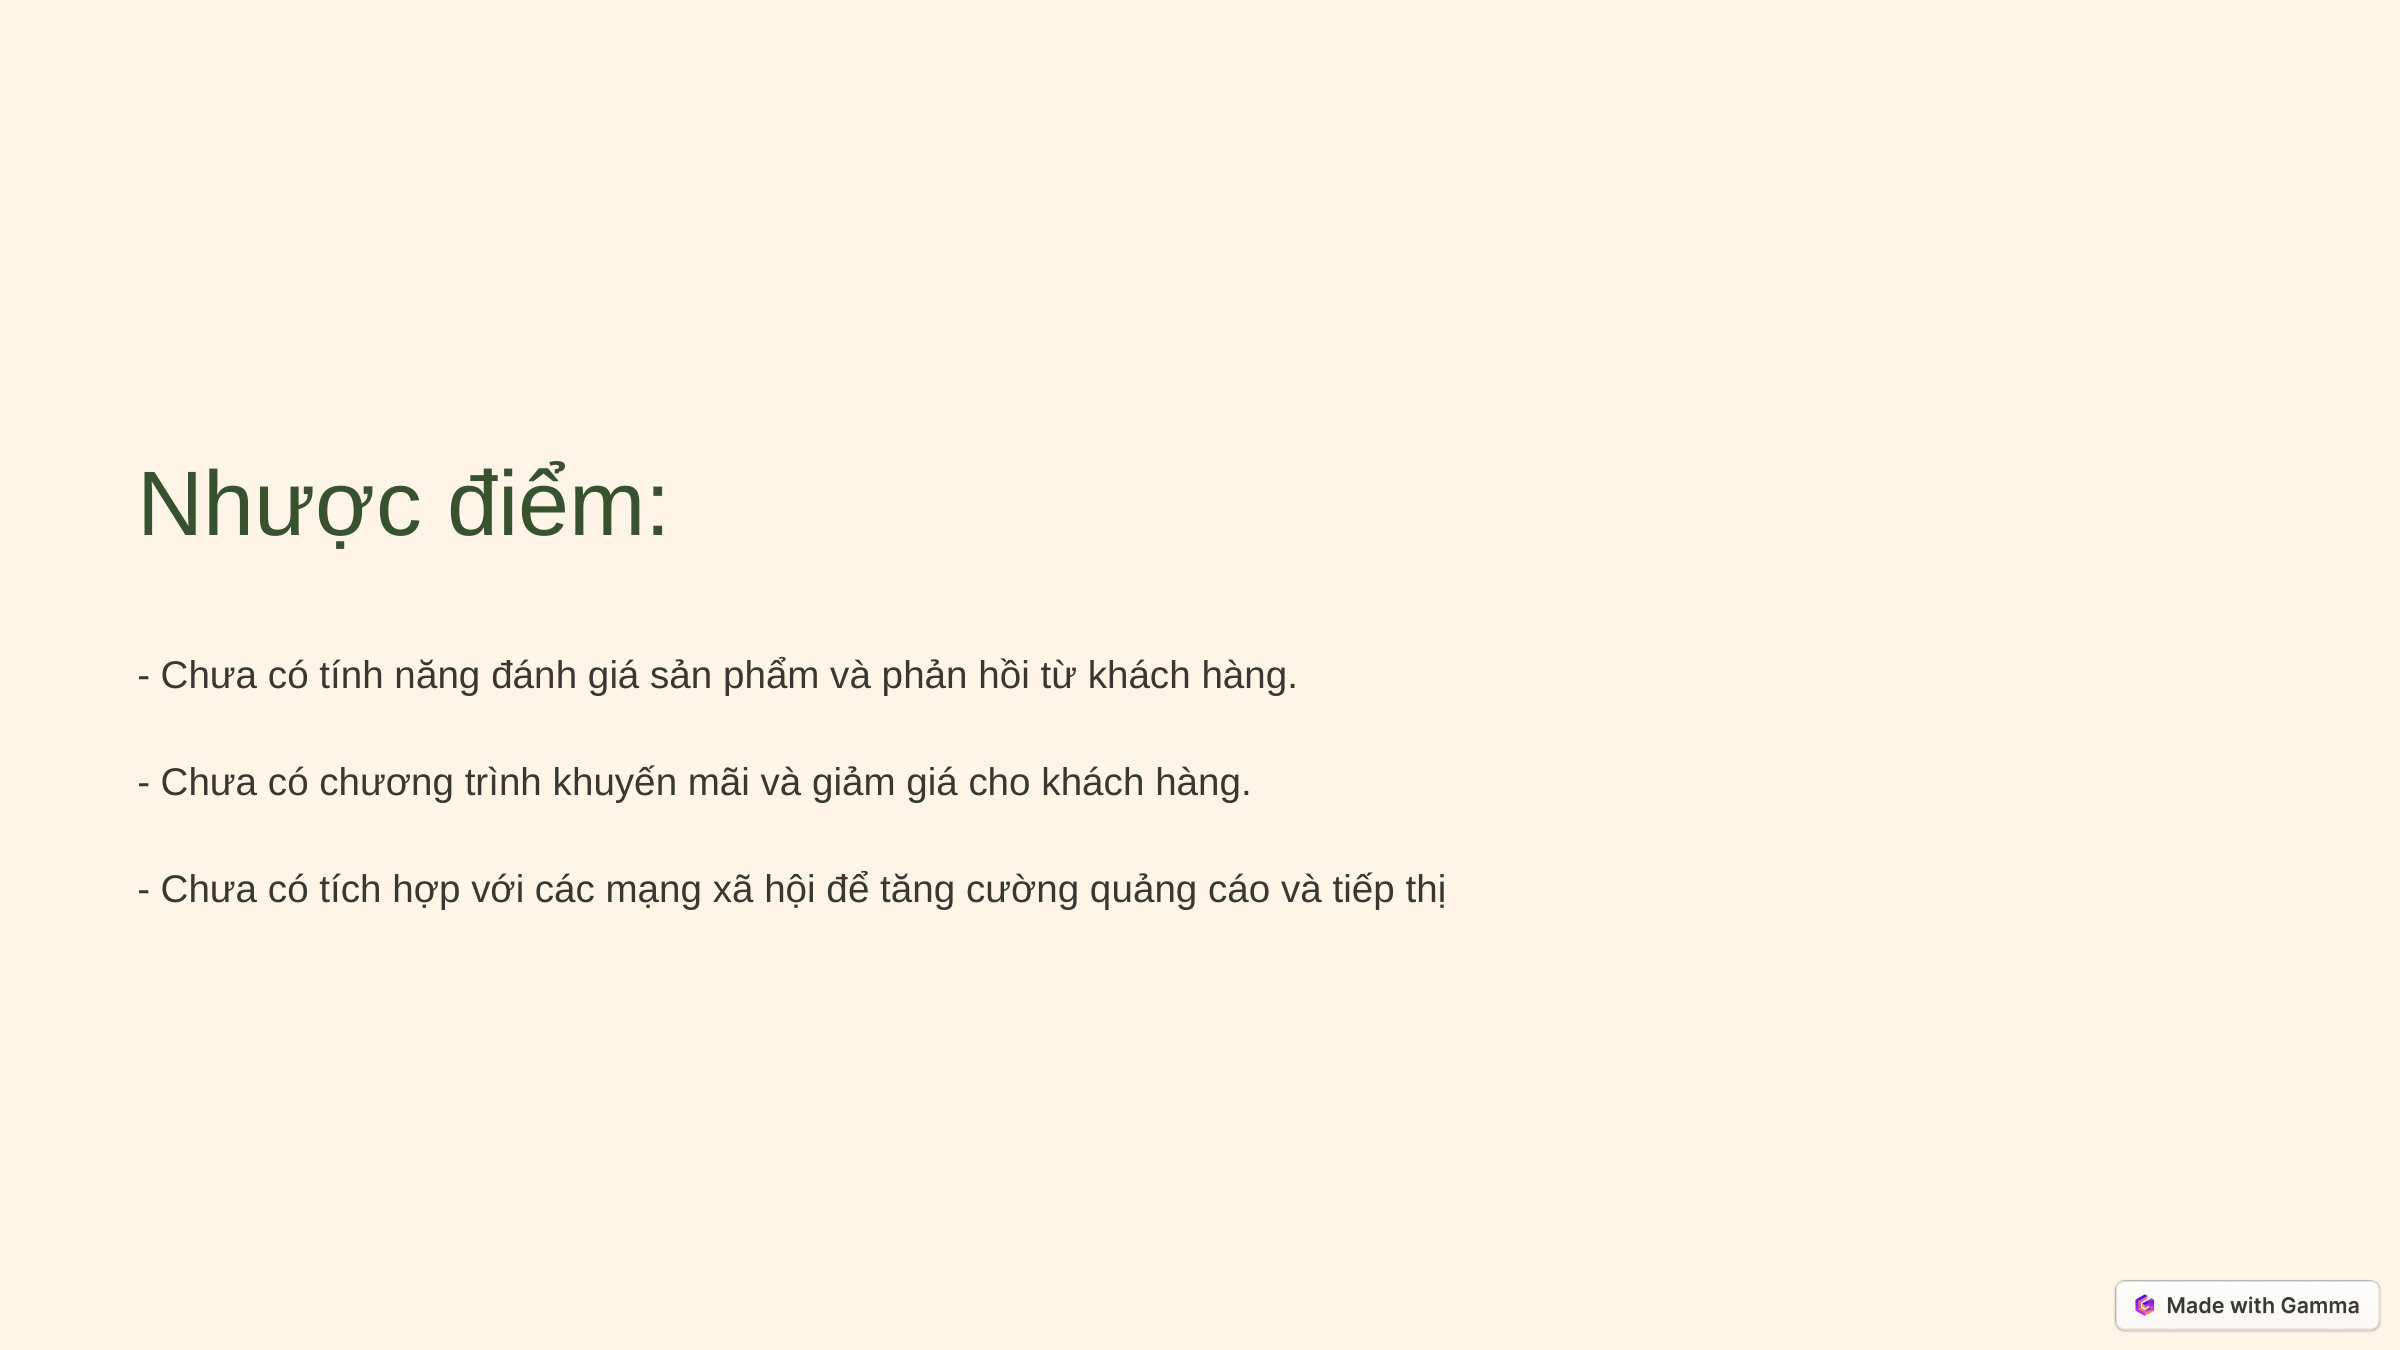

Nhược điểm:
- Chưa có tính năng đánh giá sản phẩm và phản hồi từ khách hàng.
- Chưa có chương trình khuyến mãi và giảm giá cho khách hàng.
- Chưa có tích hợp với các mạng xã hội để tăng cường quảng cáo và tiếp thị